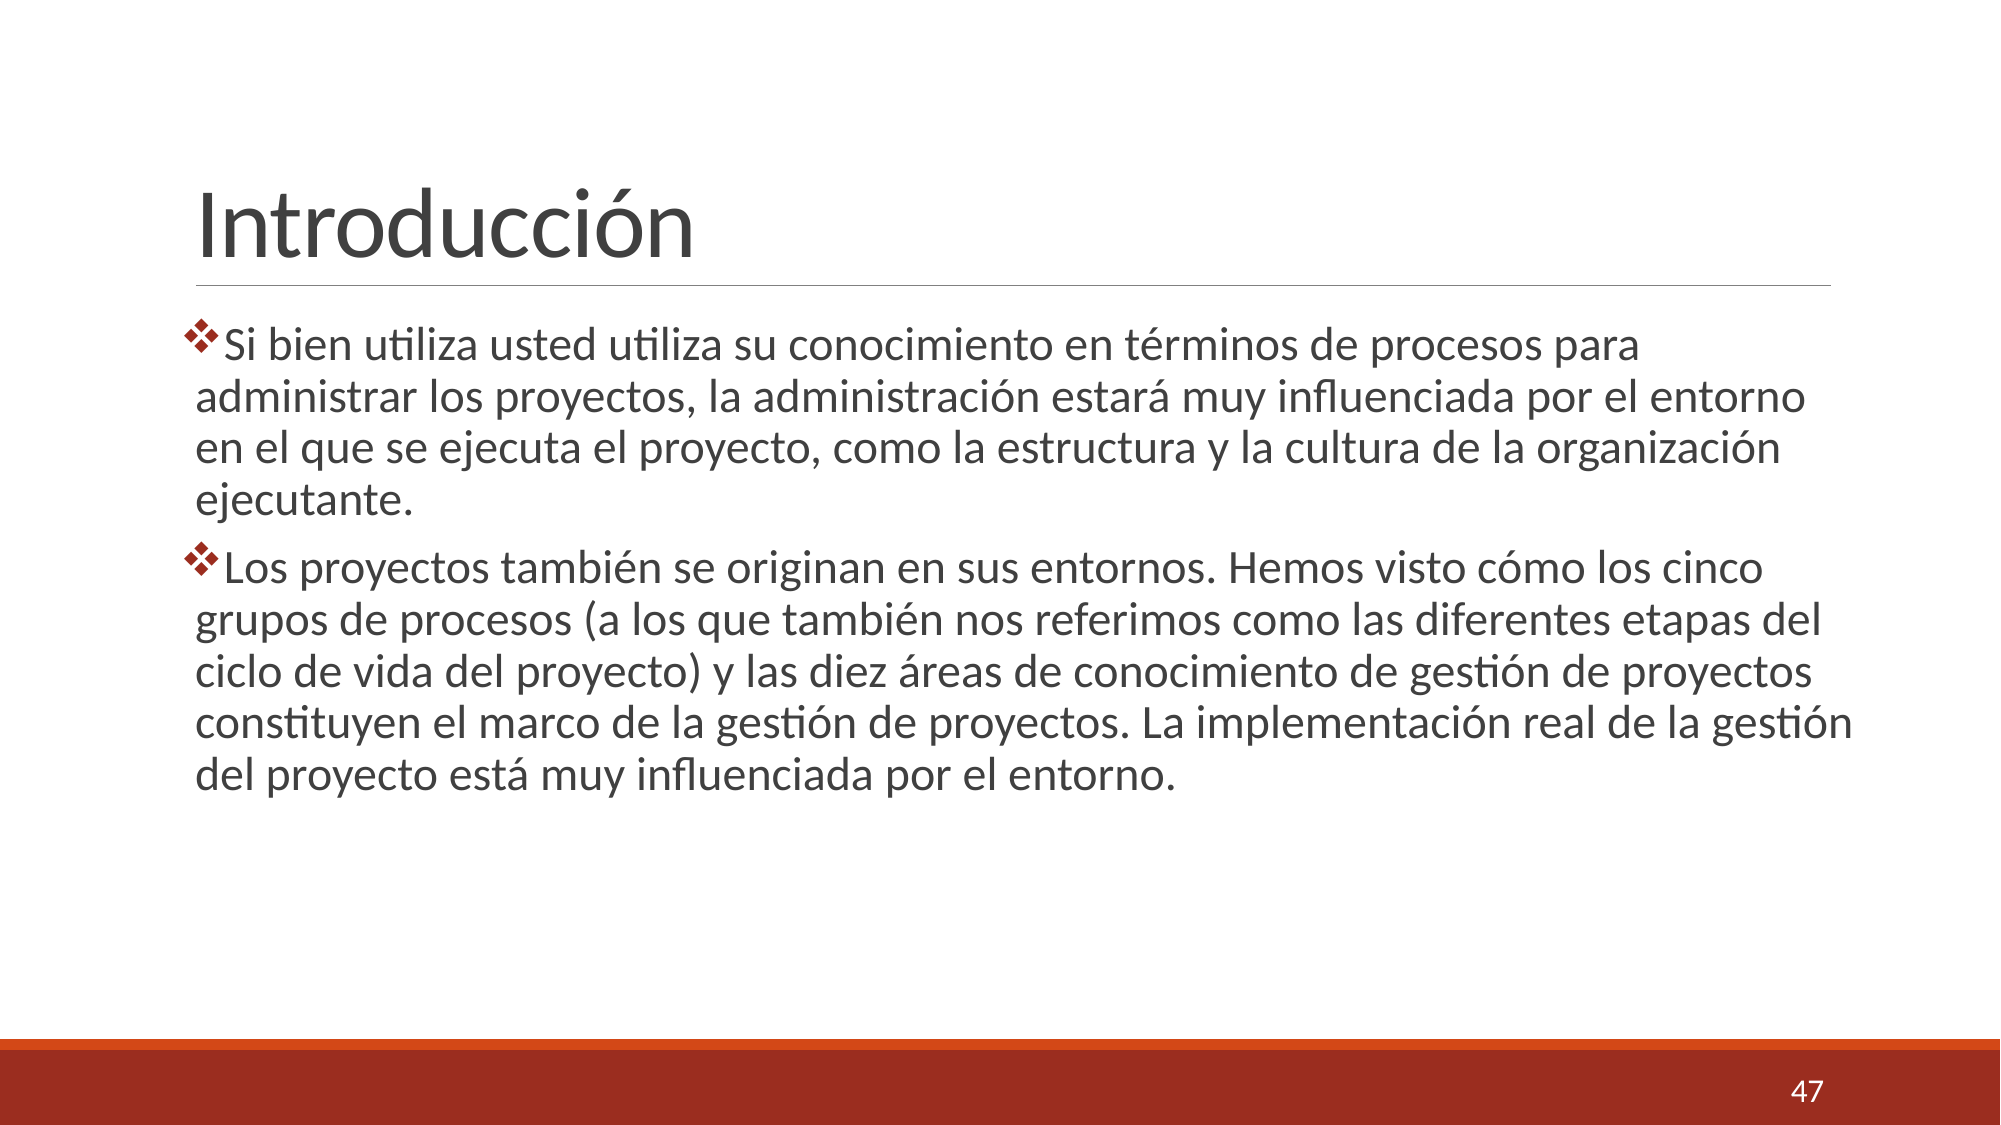

# Introducción
Si bien utiliza usted utiliza su conocimiento en términos de procesos para administrar los proyectos, la administración estará muy influenciada por el entorno en el que se ejecuta el proyecto, como la estructura y la cultura de la organización ejecutante.
Los proyectos también se originan en sus entornos. Hemos visto cómo los cinco grupos de procesos (a los que también nos referimos como las diferentes etapas del ciclo de vida del proyecto) y las diez áreas de conocimiento de gestión de proyectos constituyen el marco de la gestión de proyectos. La implementación real de la gestión del proyecto está muy influenciada por el entorno.
47